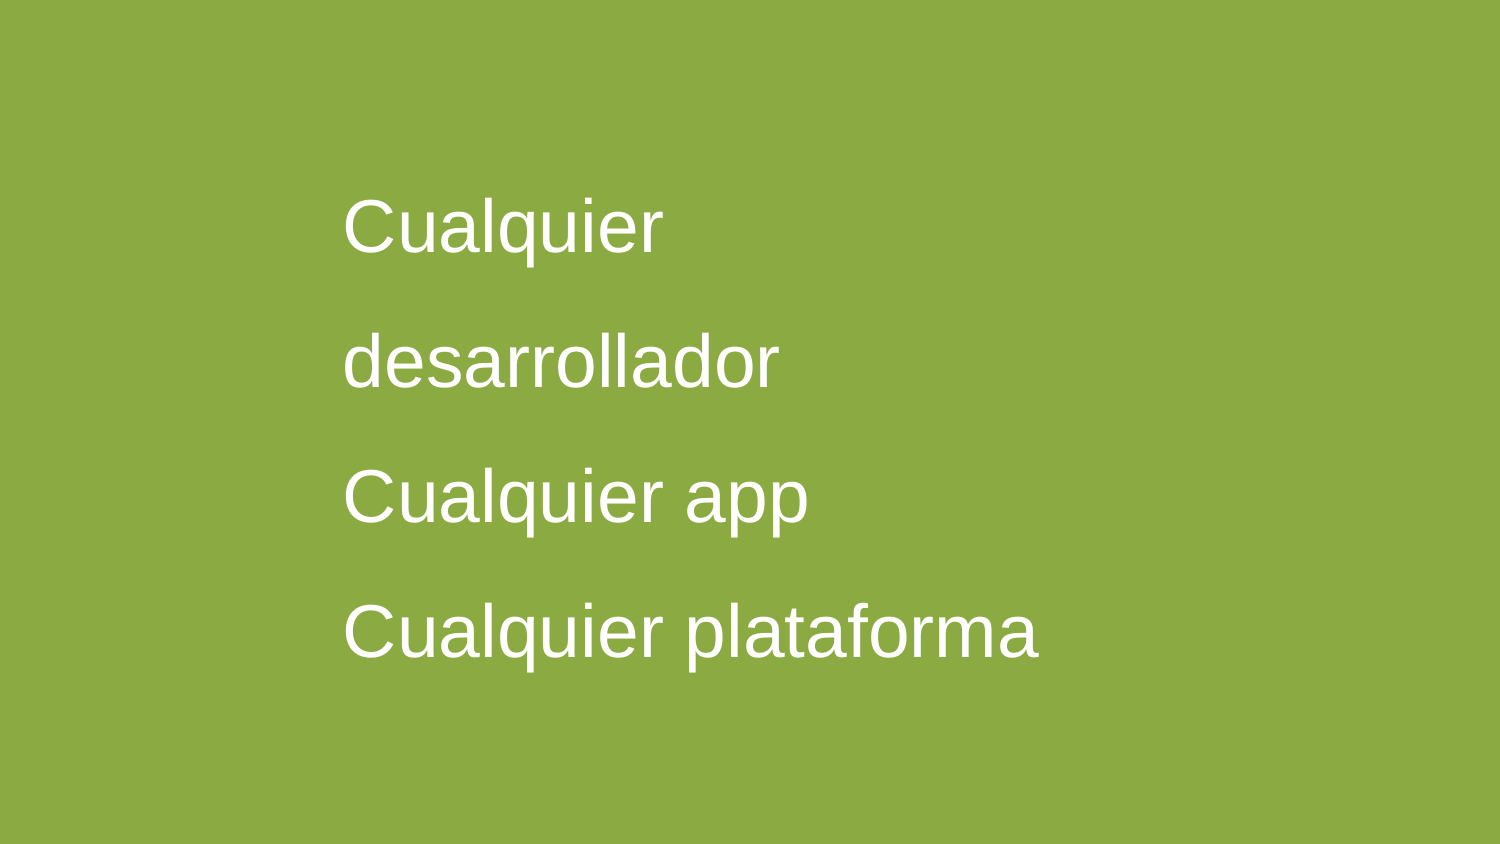

# Cualquier desarrollador Cualquier app Cualquier plataforma